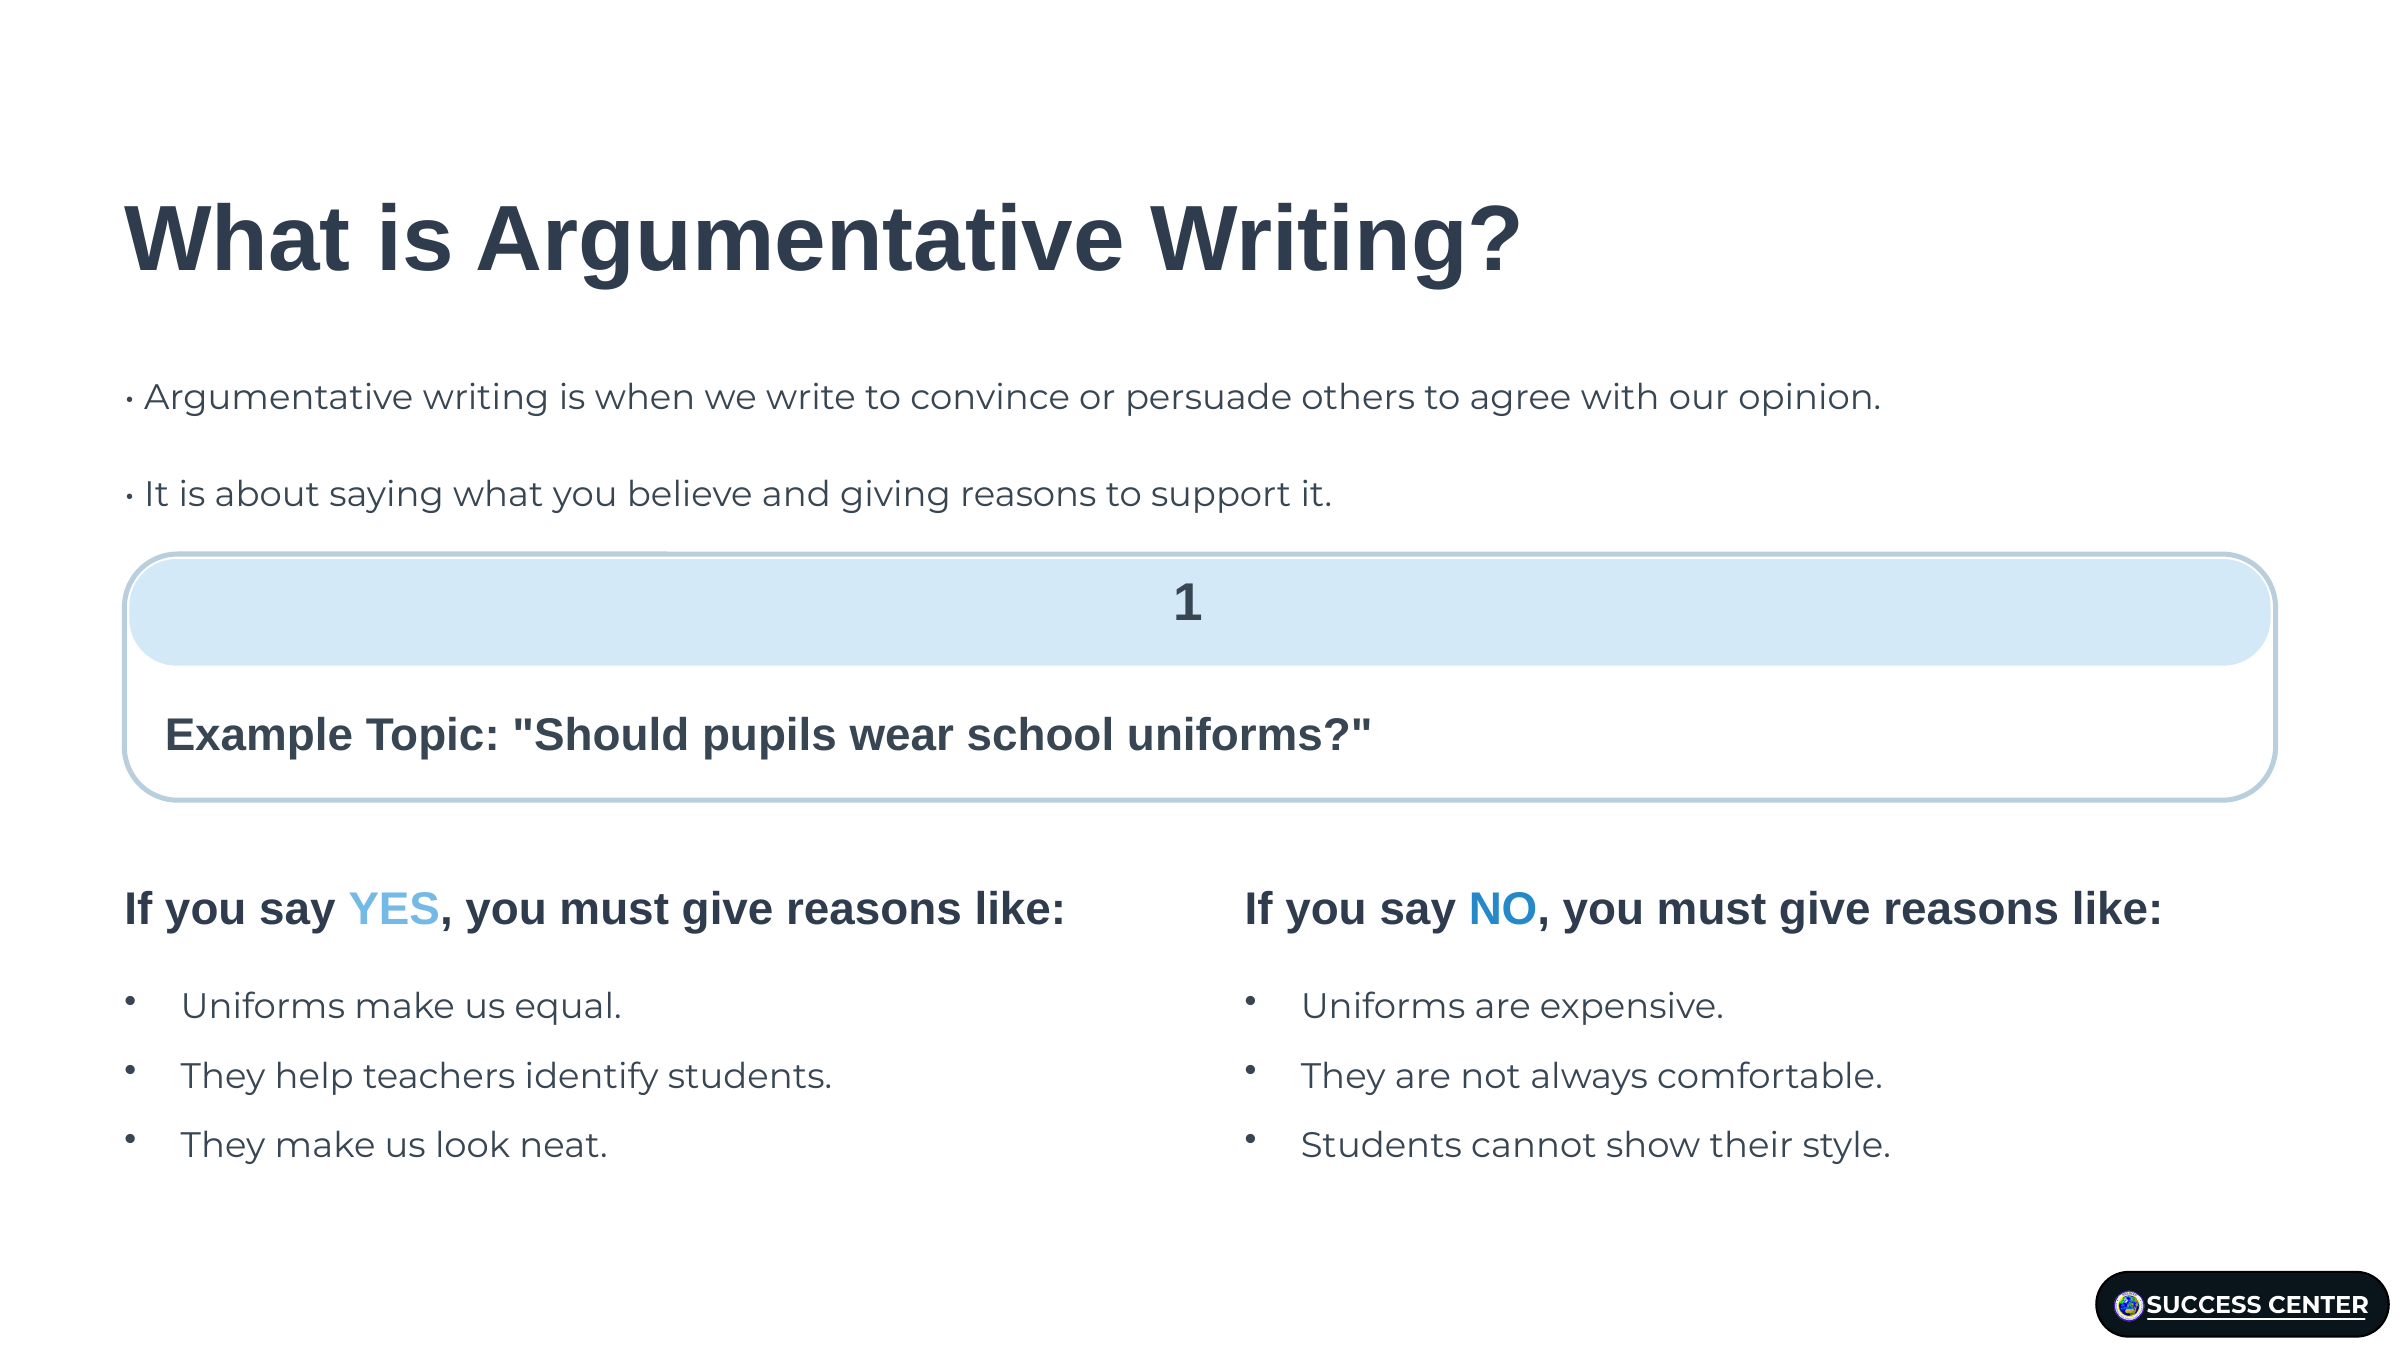

What is Argumentative Writing?
• Argumentative writing is when we write to convince or persuade others to agree with our opinion.
• It is about saying what you believe and giving reasons to support it.

1
Example Topic: "Should pupils wear school uniforms?"
If you say YES, you must give reasons like:
If you say NO, you must give reasons like:
Uniforms make us equal.
Uniforms are expensive.
They help teachers identify students.
They are not always comfortable.
They make us look neat.
Students cannot show their style.